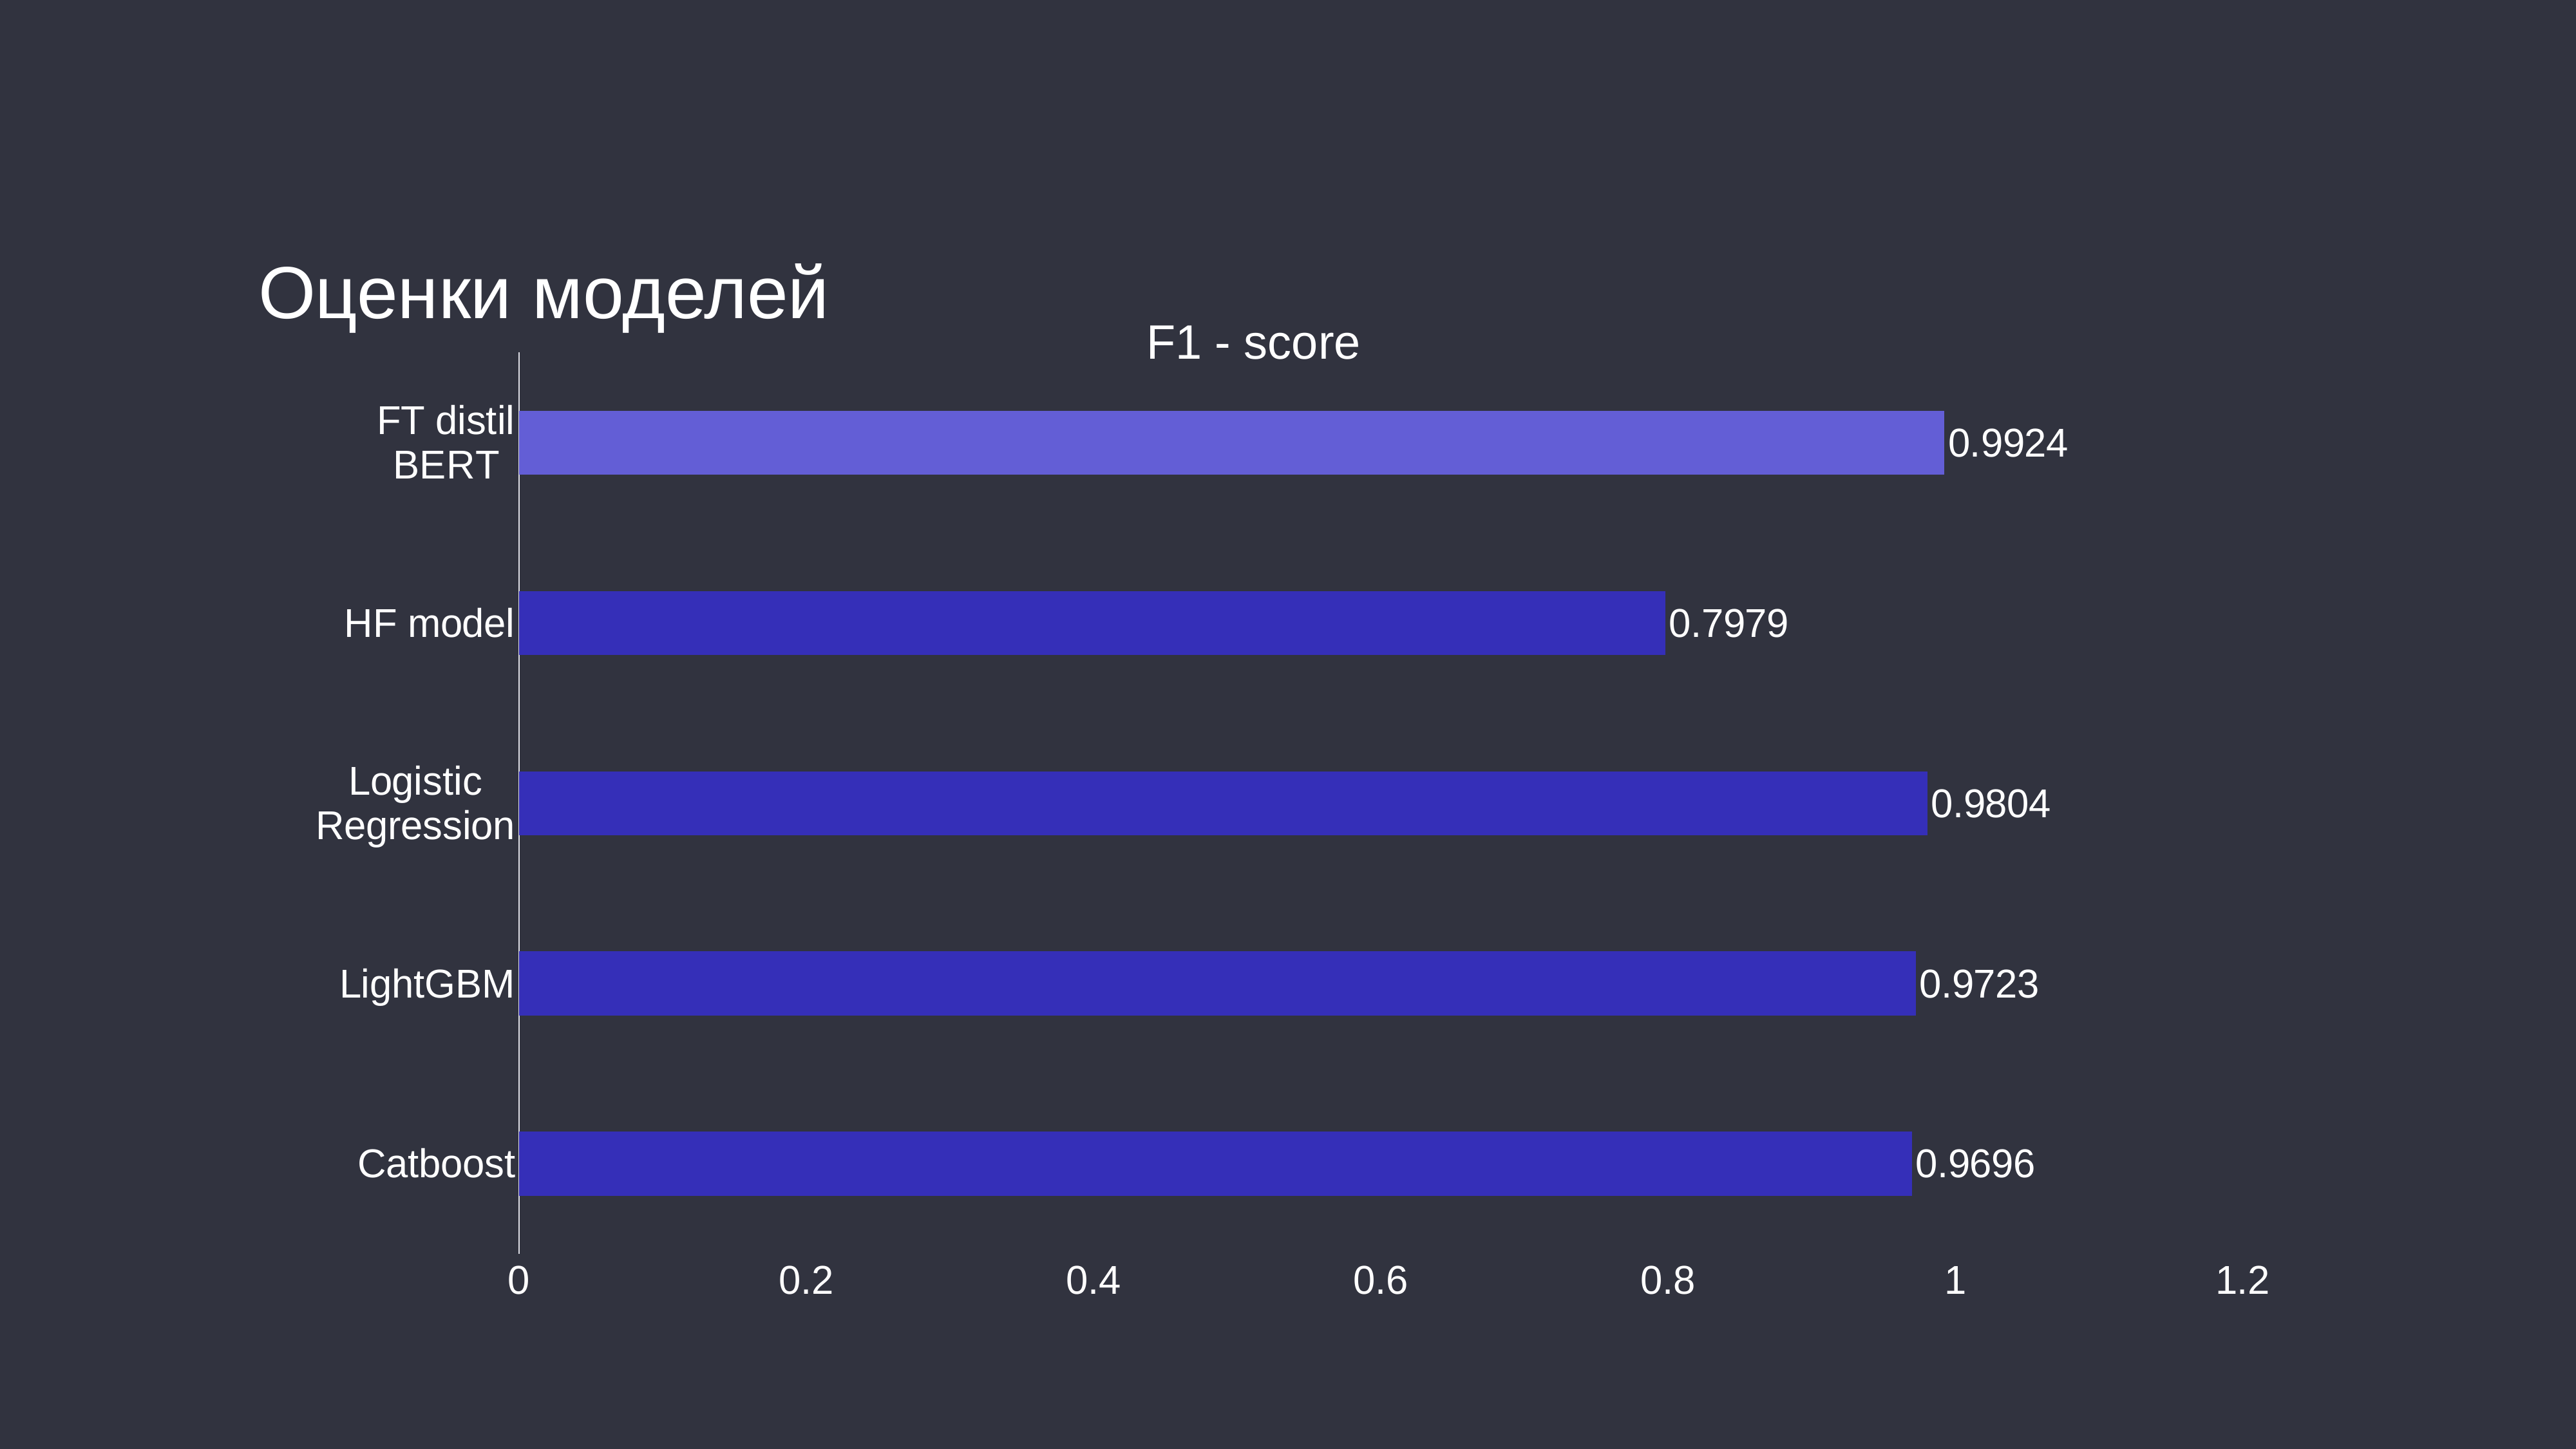

Оценки моделей

### Chart: F1 - score

| Category | Ряд 1 |
|---|---|
| Catboost | 0.9696 |
| LightGBM | 0.9723 |
| Logistic Regression | 0.9804 |
| HF model | 0.7979 |
| FT distil BERT | 0.9924 |